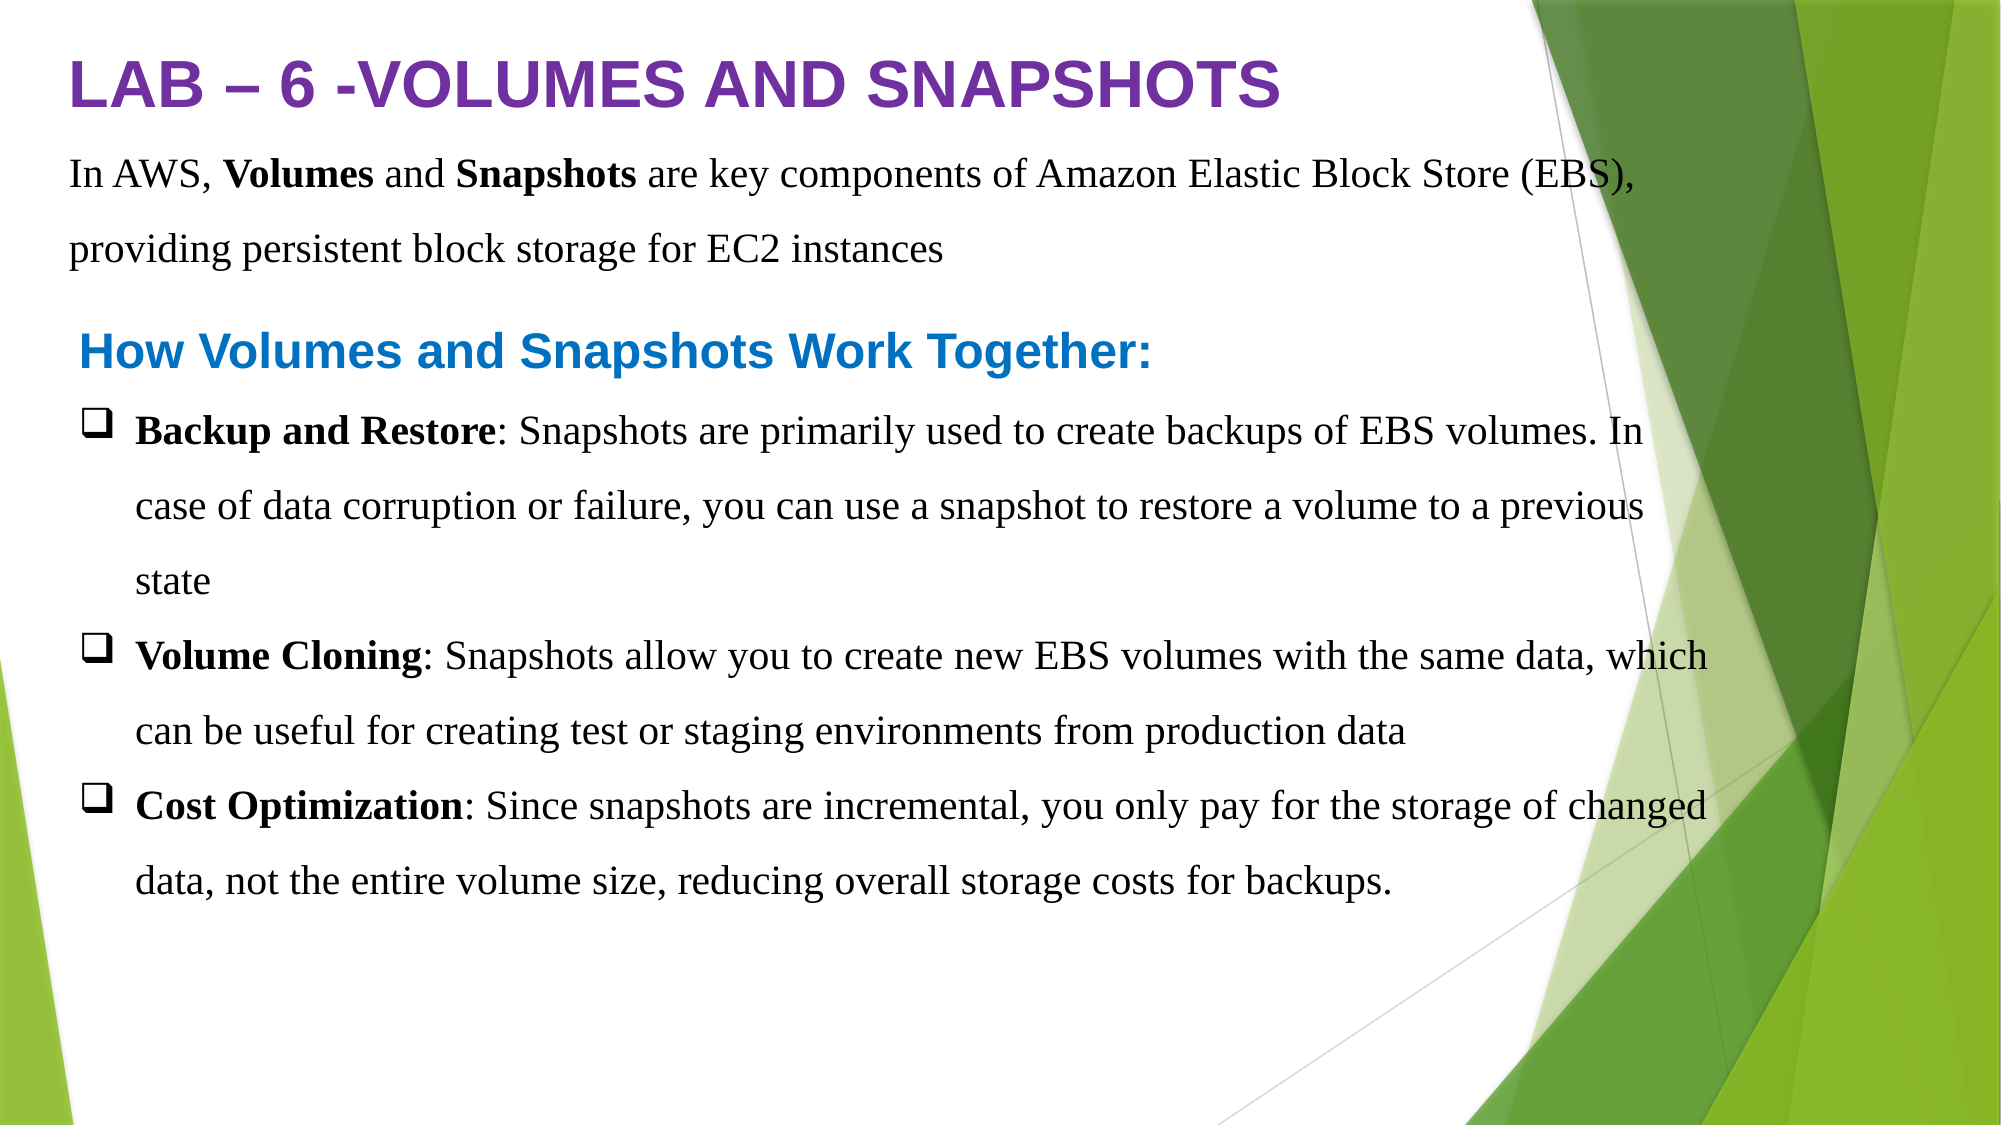

LAB – 6 -VOLUMES AND SNAPSHOTS
In AWS, Volumes and Snapshots are key components of Amazon Elastic Block Store (EBS), providing persistent block storage for EC2 instances

How Volumes and Snapshots Work Together:
Backup and Restore: Snapshots are primarily used to create backups of EBS volumes. In case of data corruption or failure, you can use a snapshot to restore a volume to a previous state
Volume Cloning: Snapshots allow you to create new EBS volumes with the same data, which can be useful for creating test or staging environments from production data
Cost Optimization: Since snapshots are incremental, you only pay for the storage of changed data, not the entire volume size, reducing overall storage costs for backups.